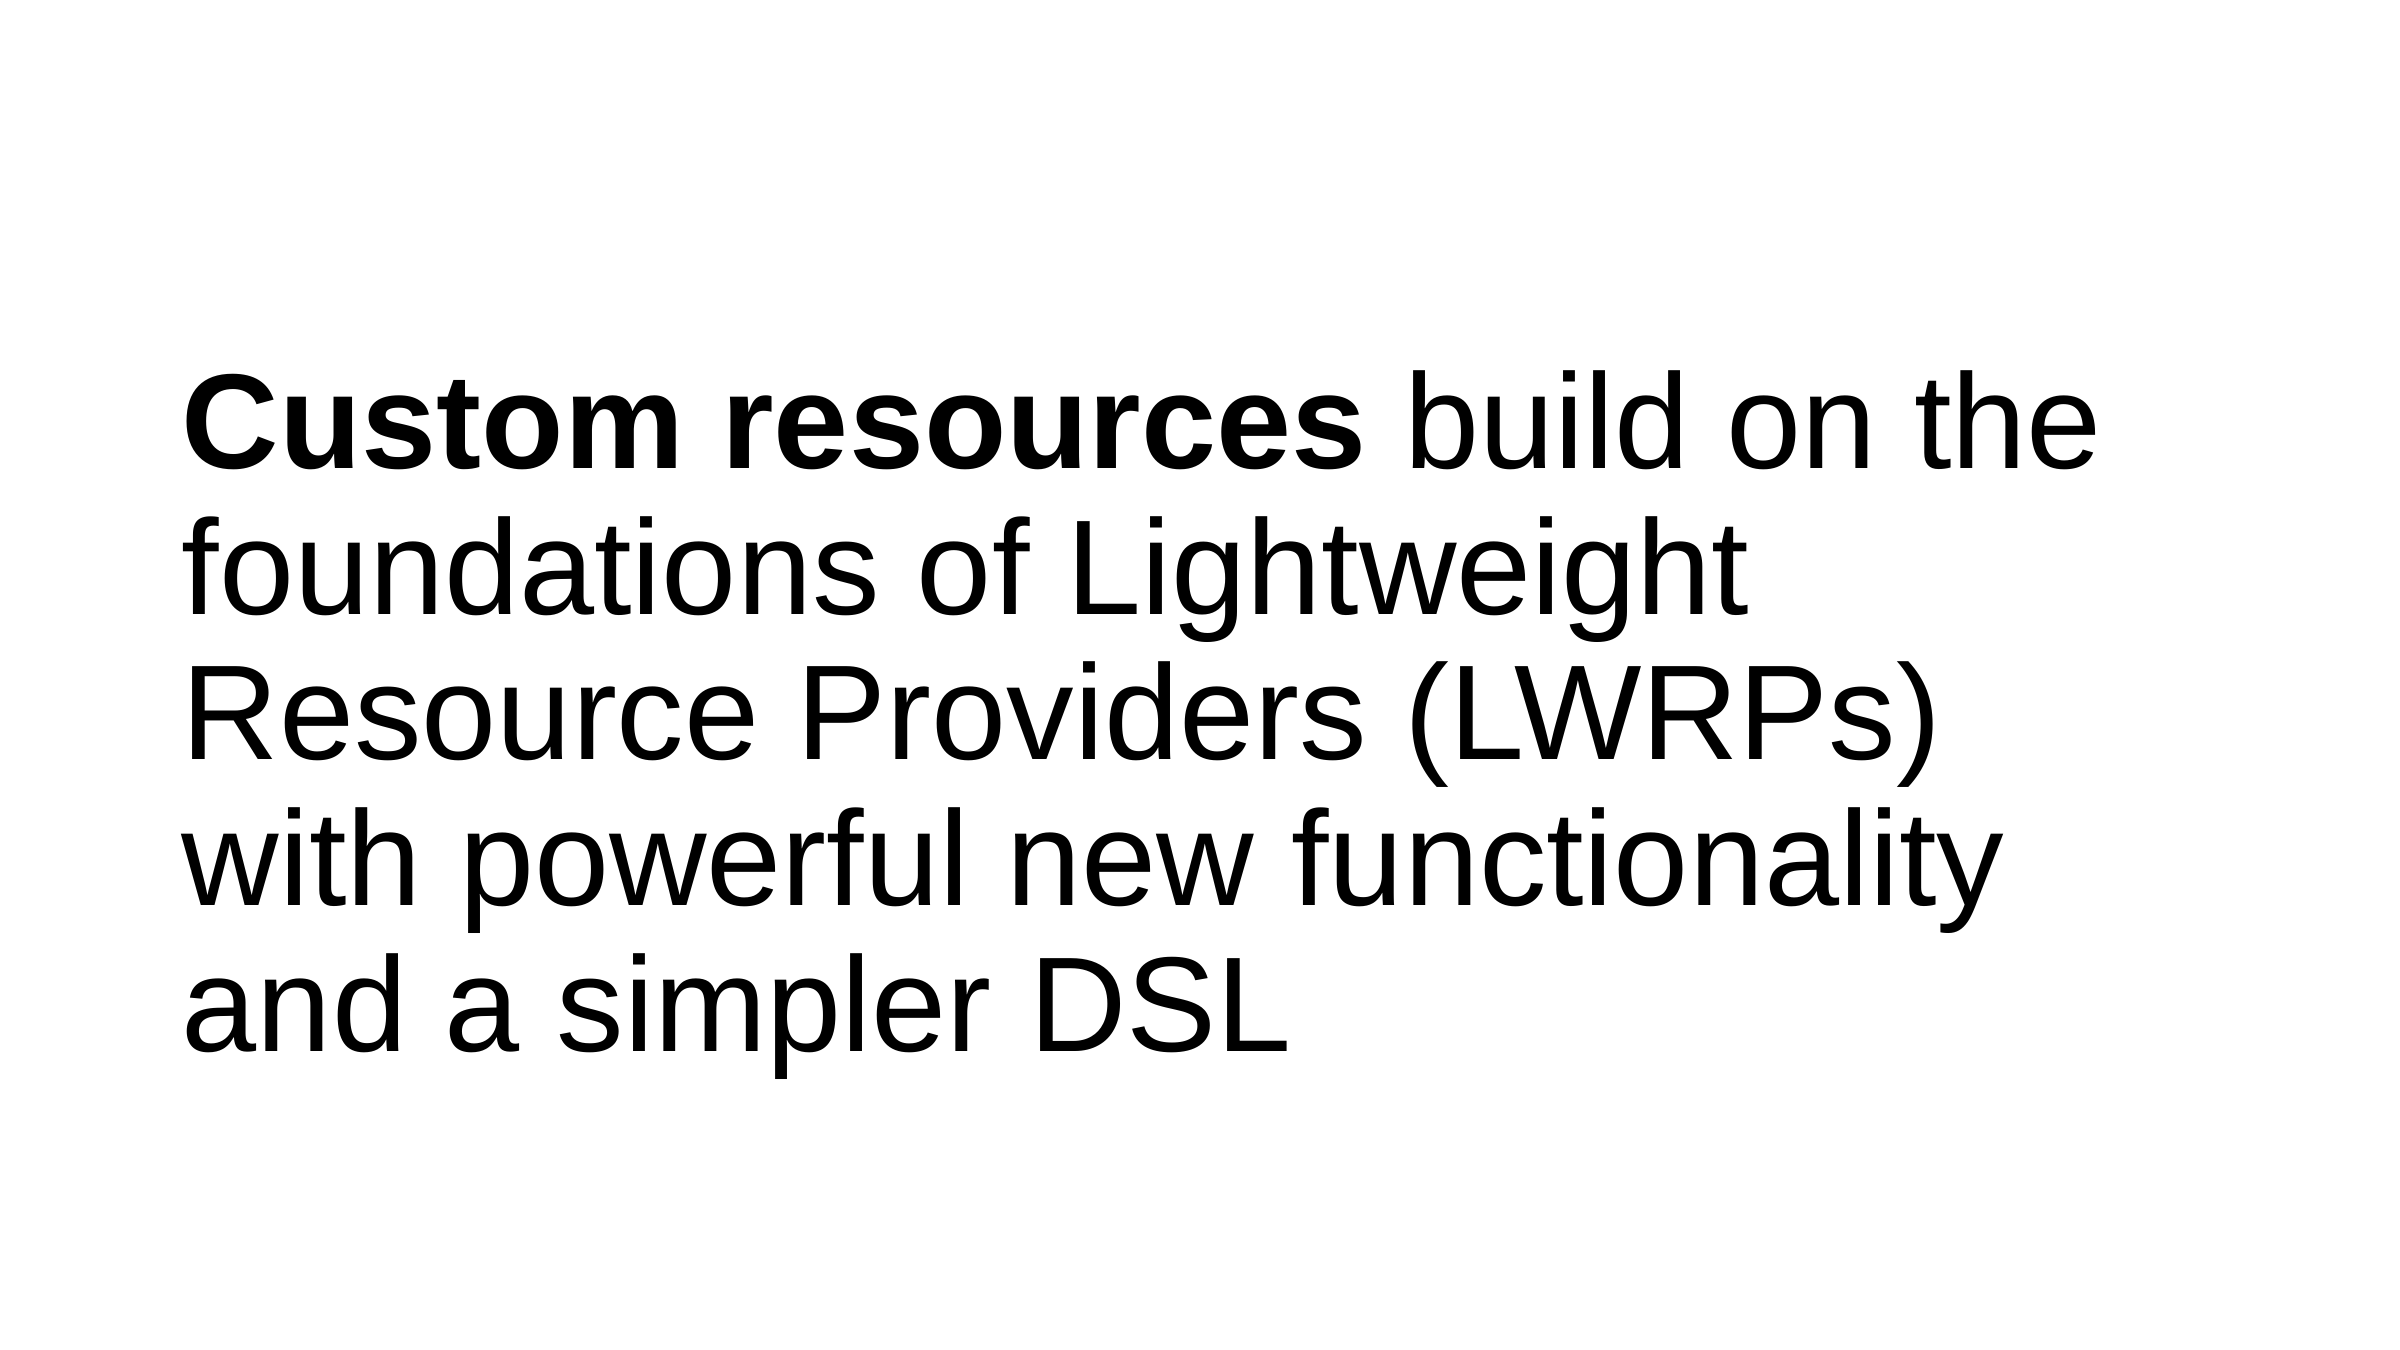

# Custom resources build on the foundations of Lightweight Resource Providers (LWRPs) with powerful new functionality and a simpler DSL